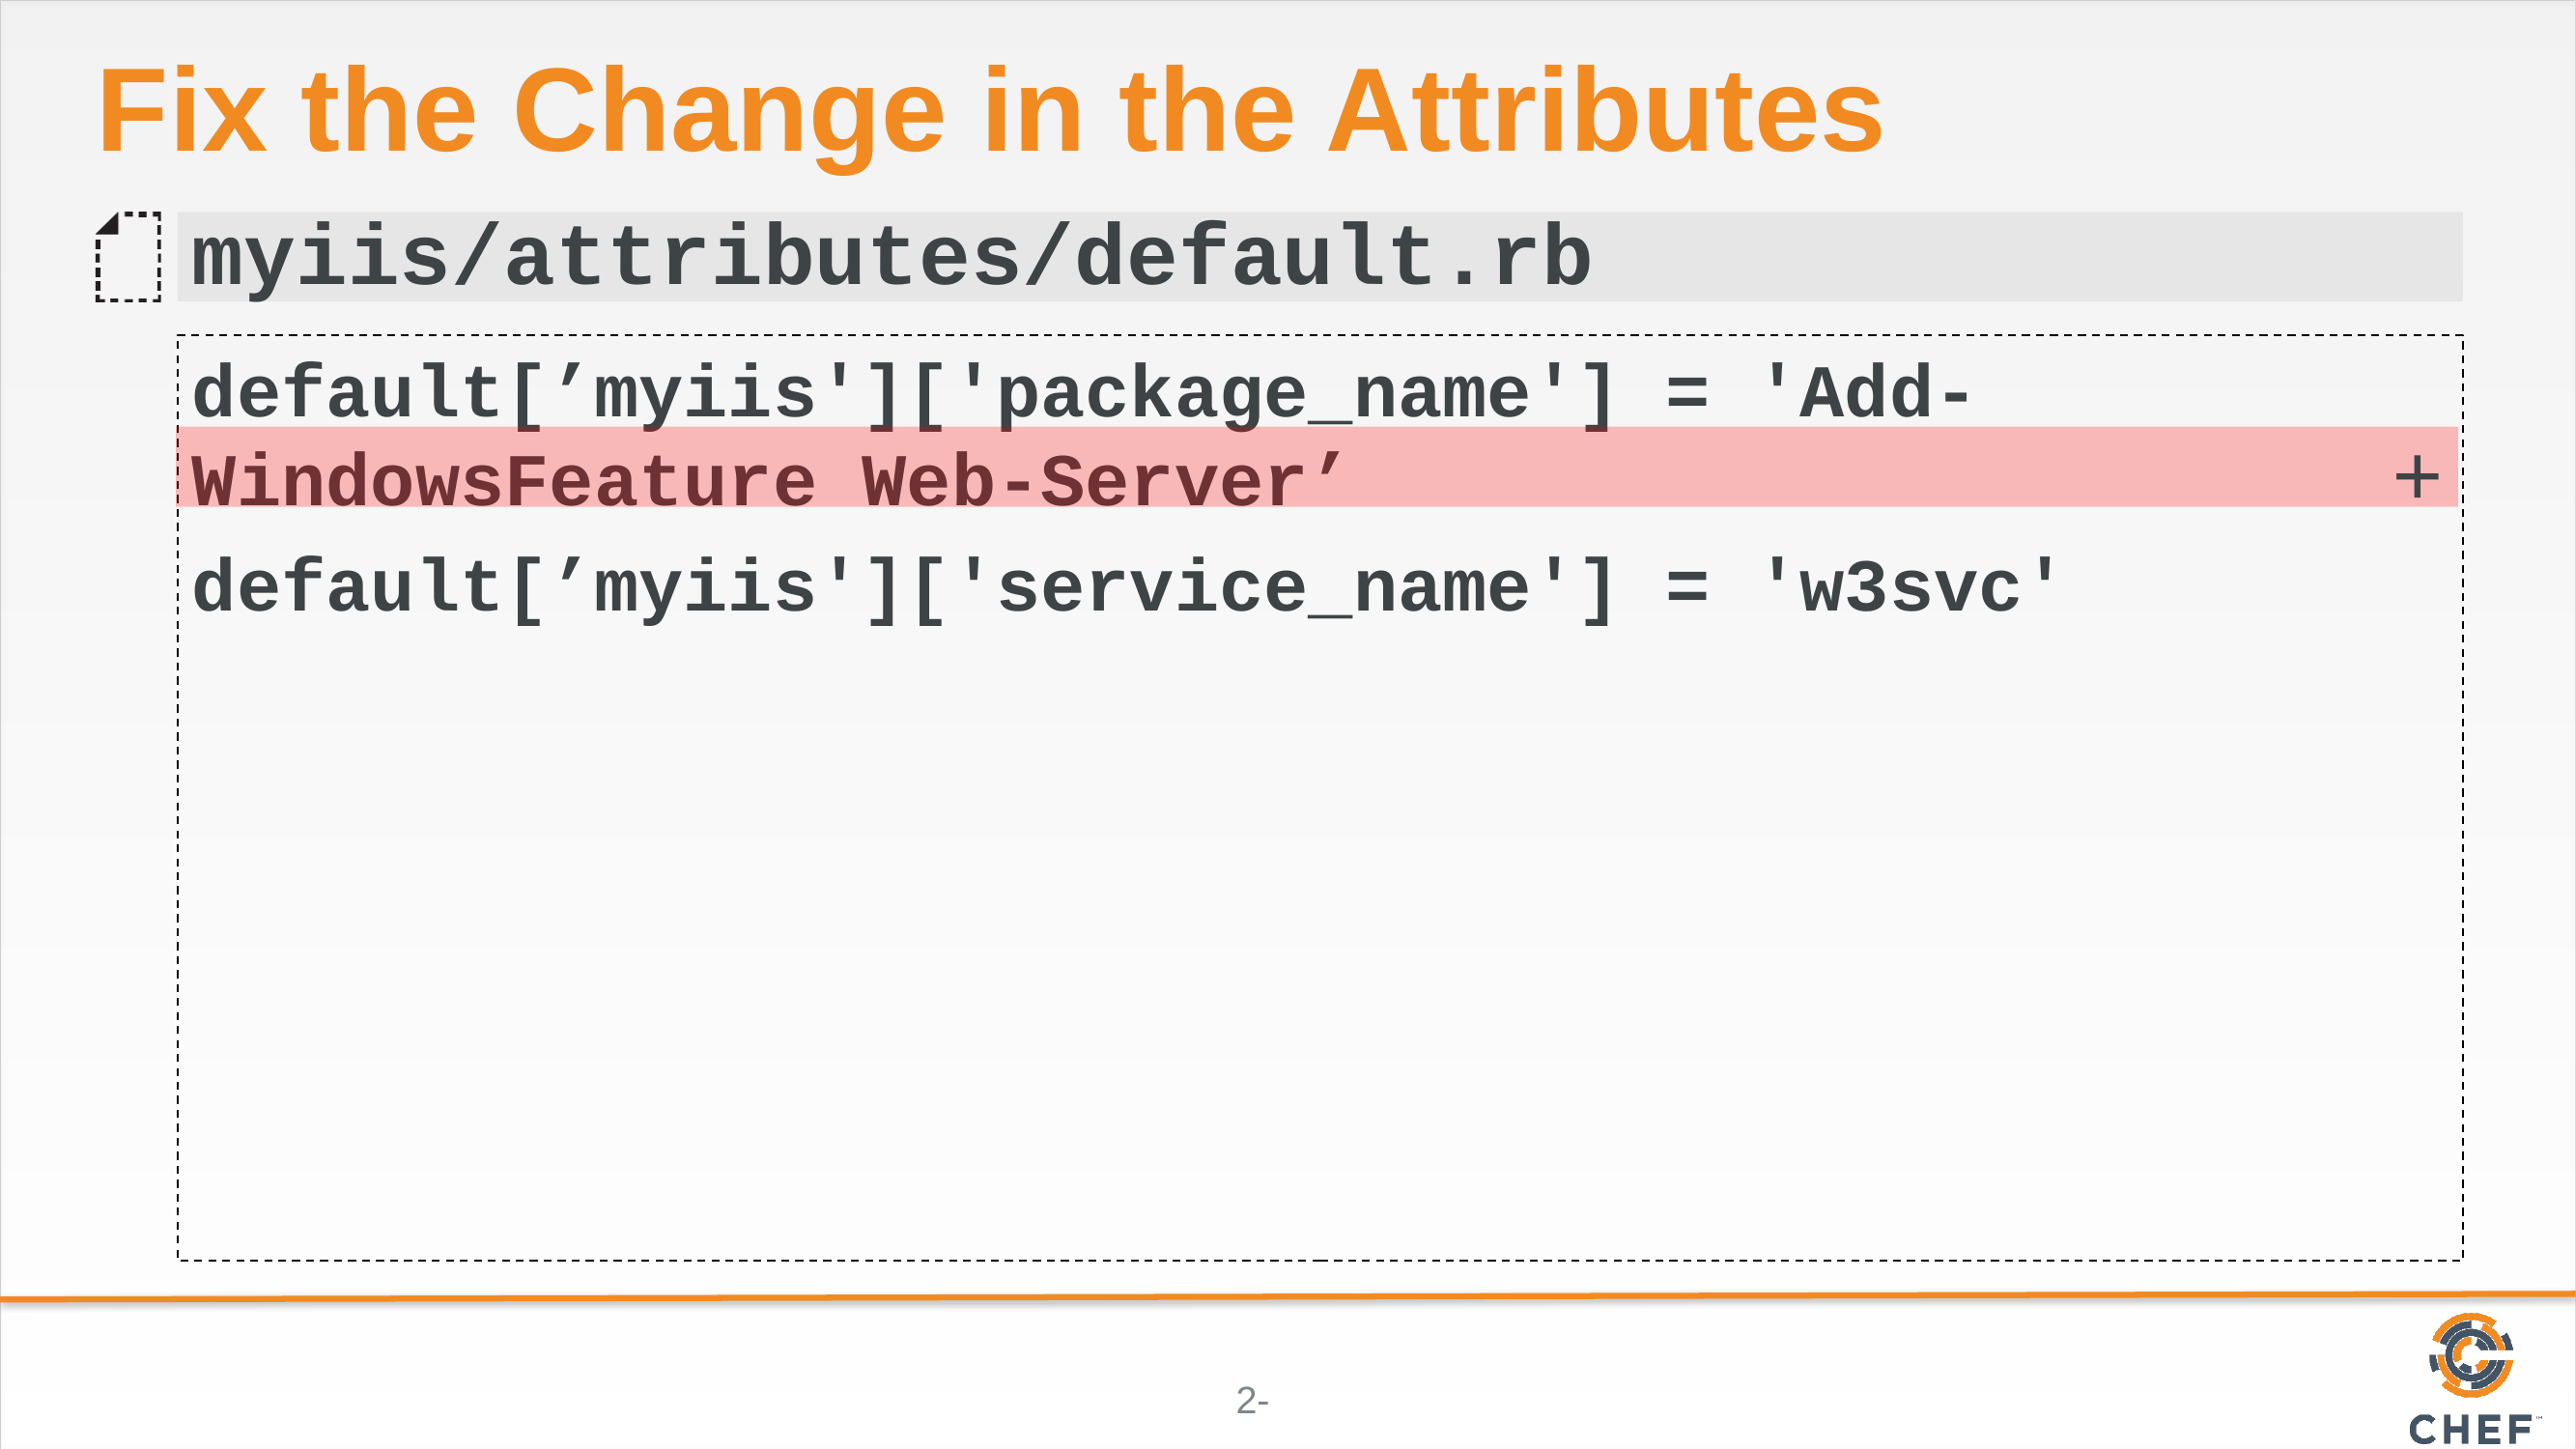

# Fix the Change in the Attributes
myiis/attributes/default.rb
default[’myiis']['package_name'] = 'Add-WindowsFeature Web-Server’
default[’myiis']['service_name'] = 'w3svc'

+